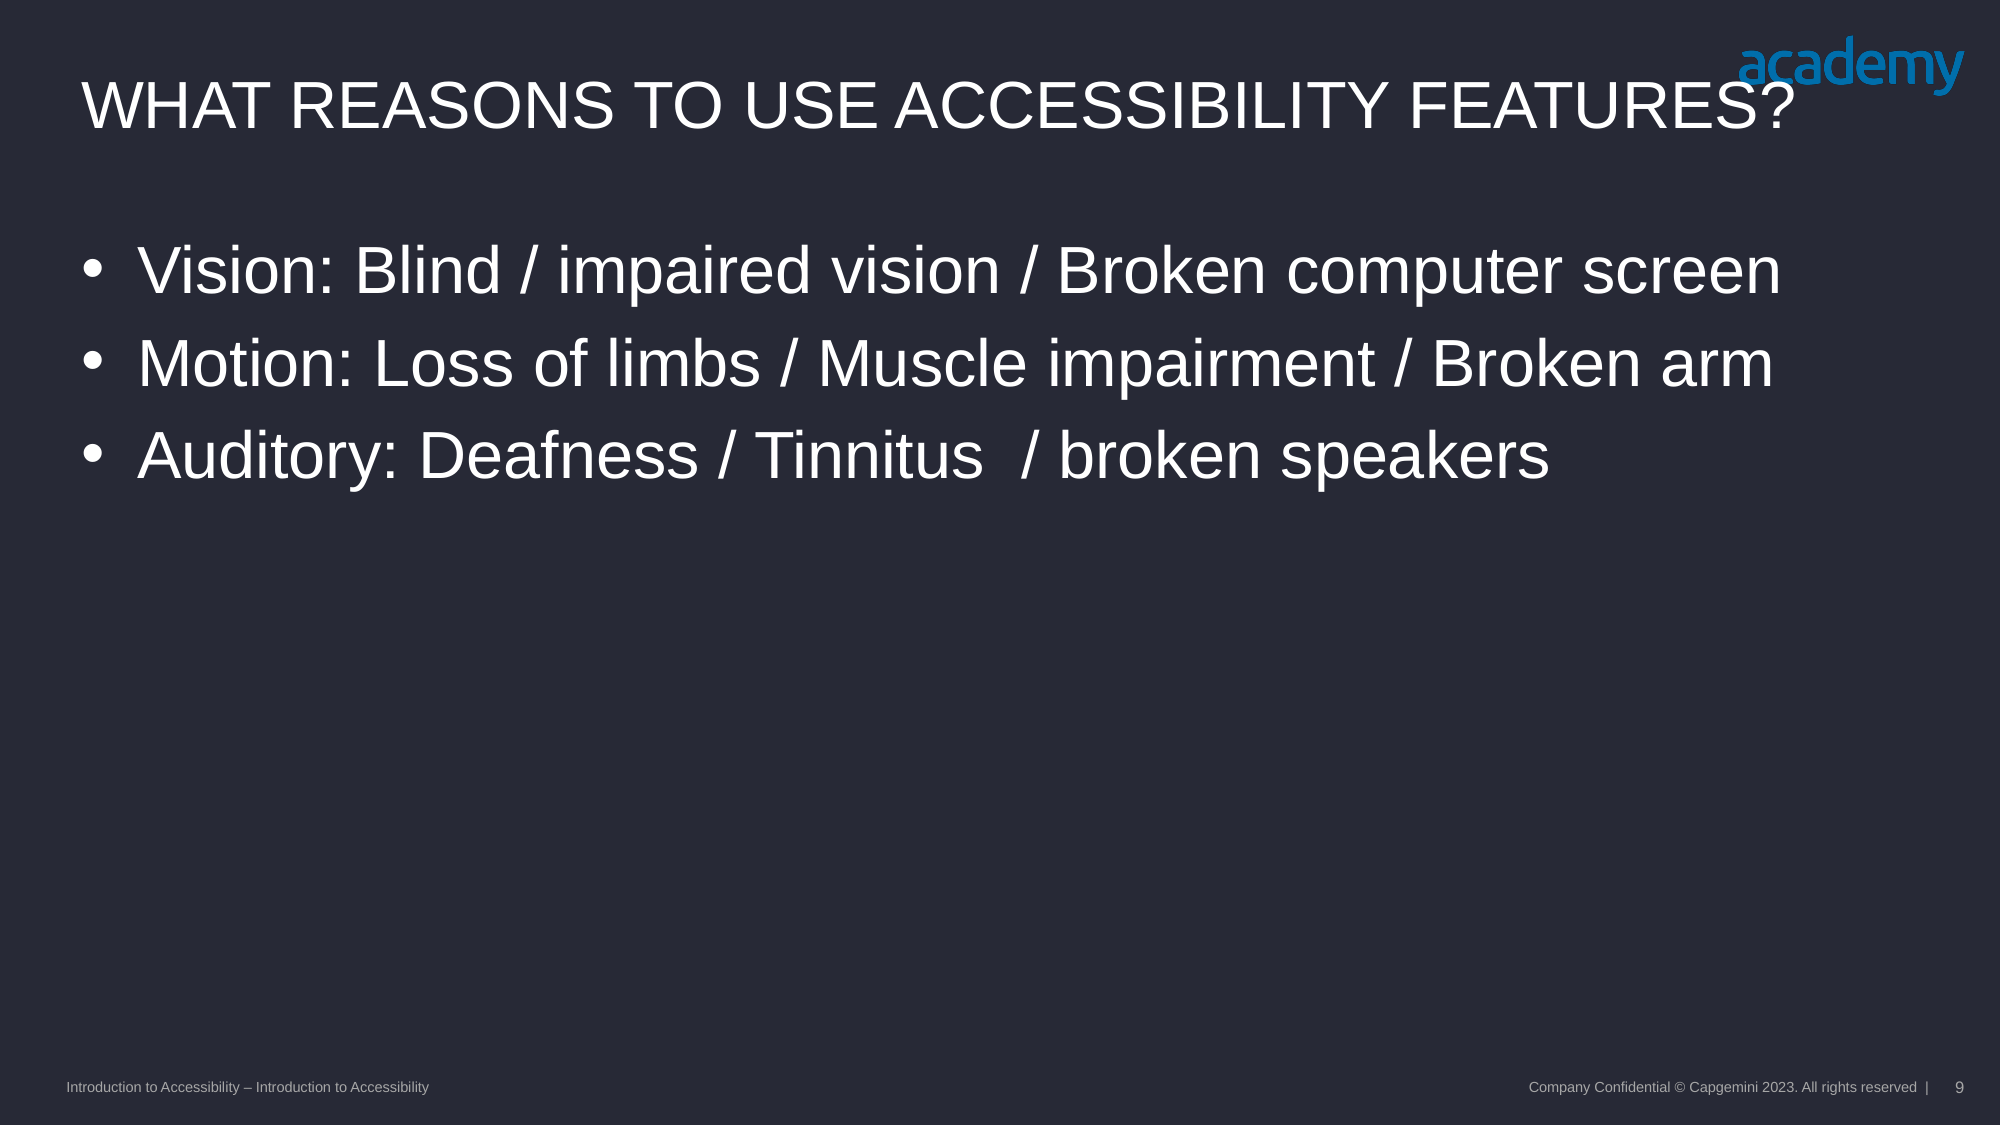

What reasons to use accessibility features?
Vision: Blind / impaired vision / Broken computer screen
Motion: Loss of limbs / Muscle impairment / Broken arm
Auditory: Deafness / Tinnitus  / broken speakers